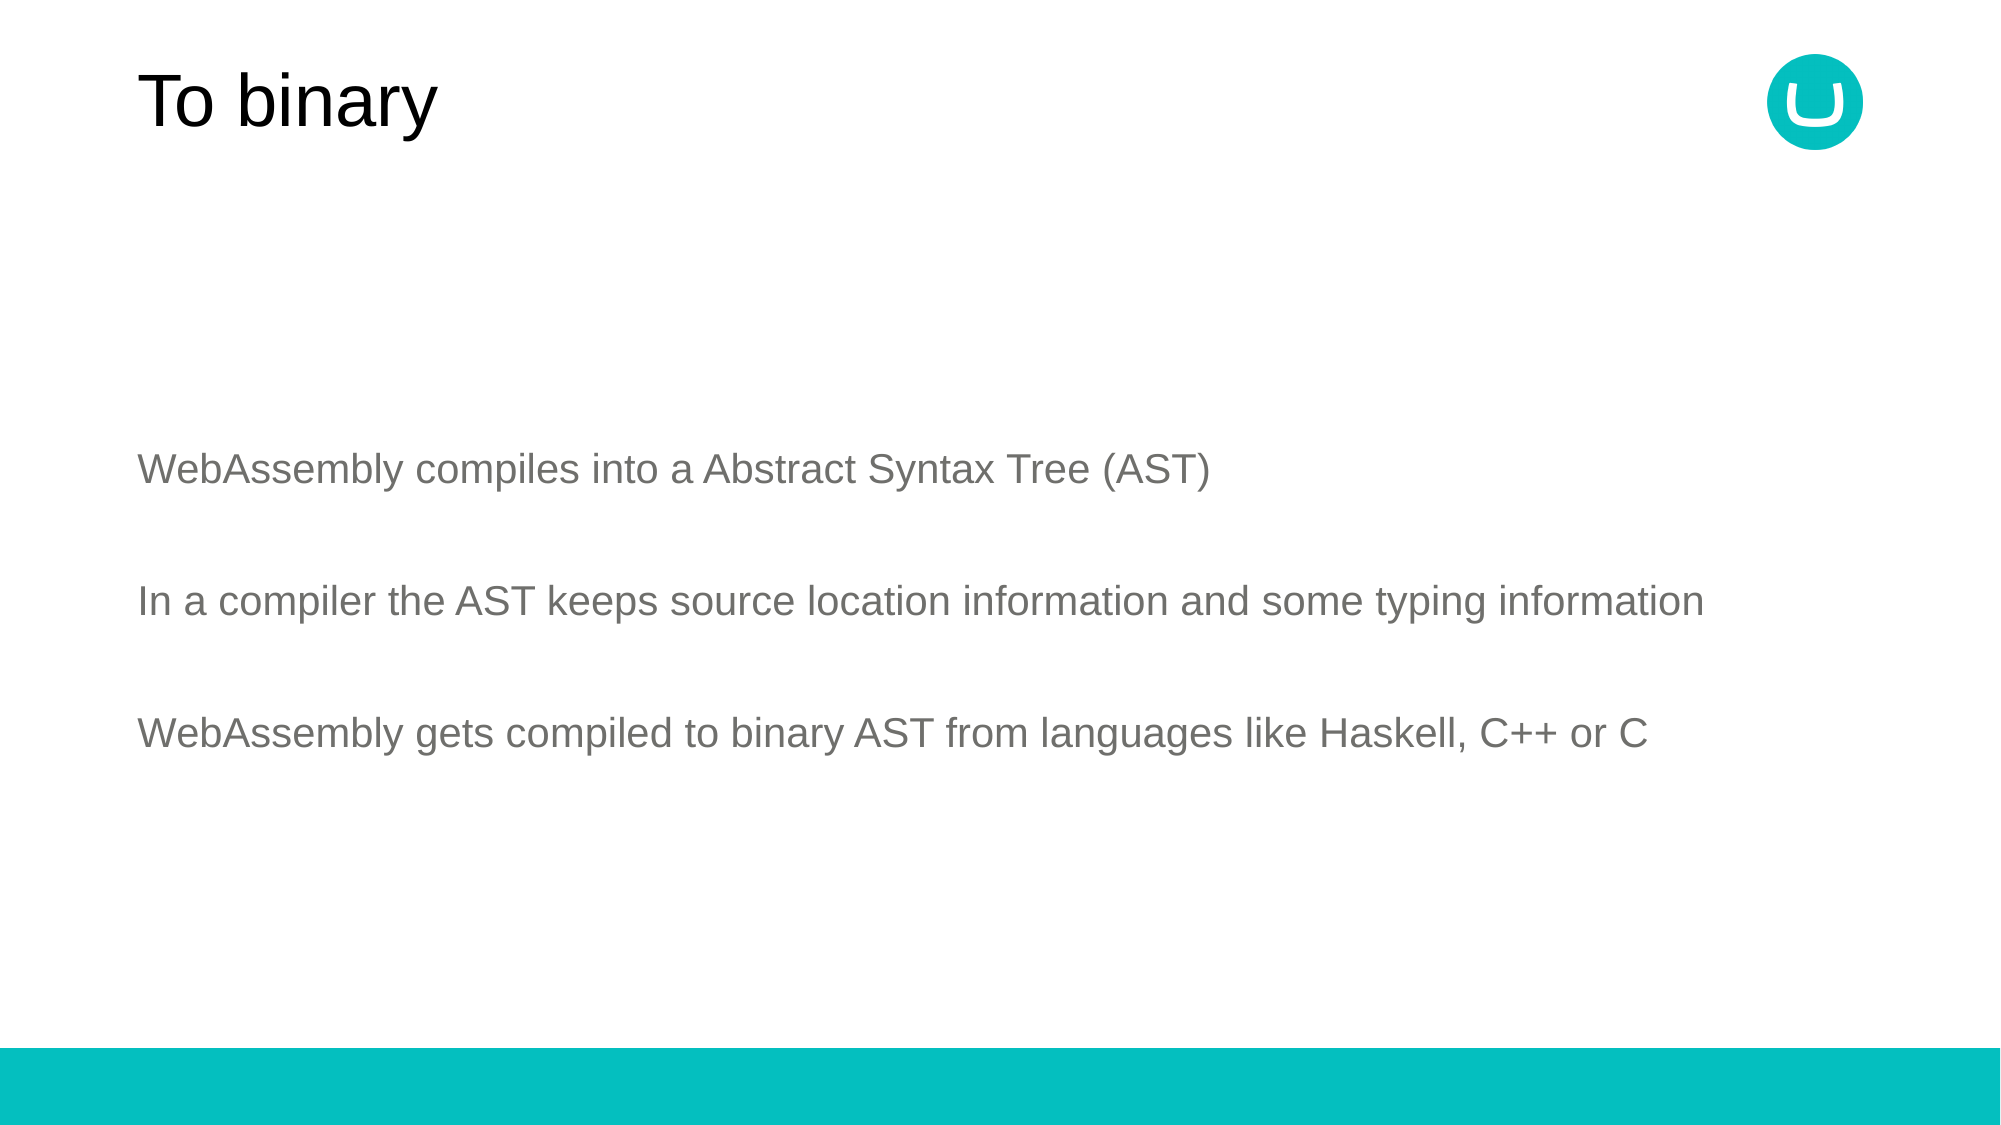

# To binary
WebAssembly compiles into a Abstract Syntax Tree (AST)

In a compiler the AST keeps source location information and some typing information

WebAssembly gets compiled to binary AST from languages like Haskell, C++ or C